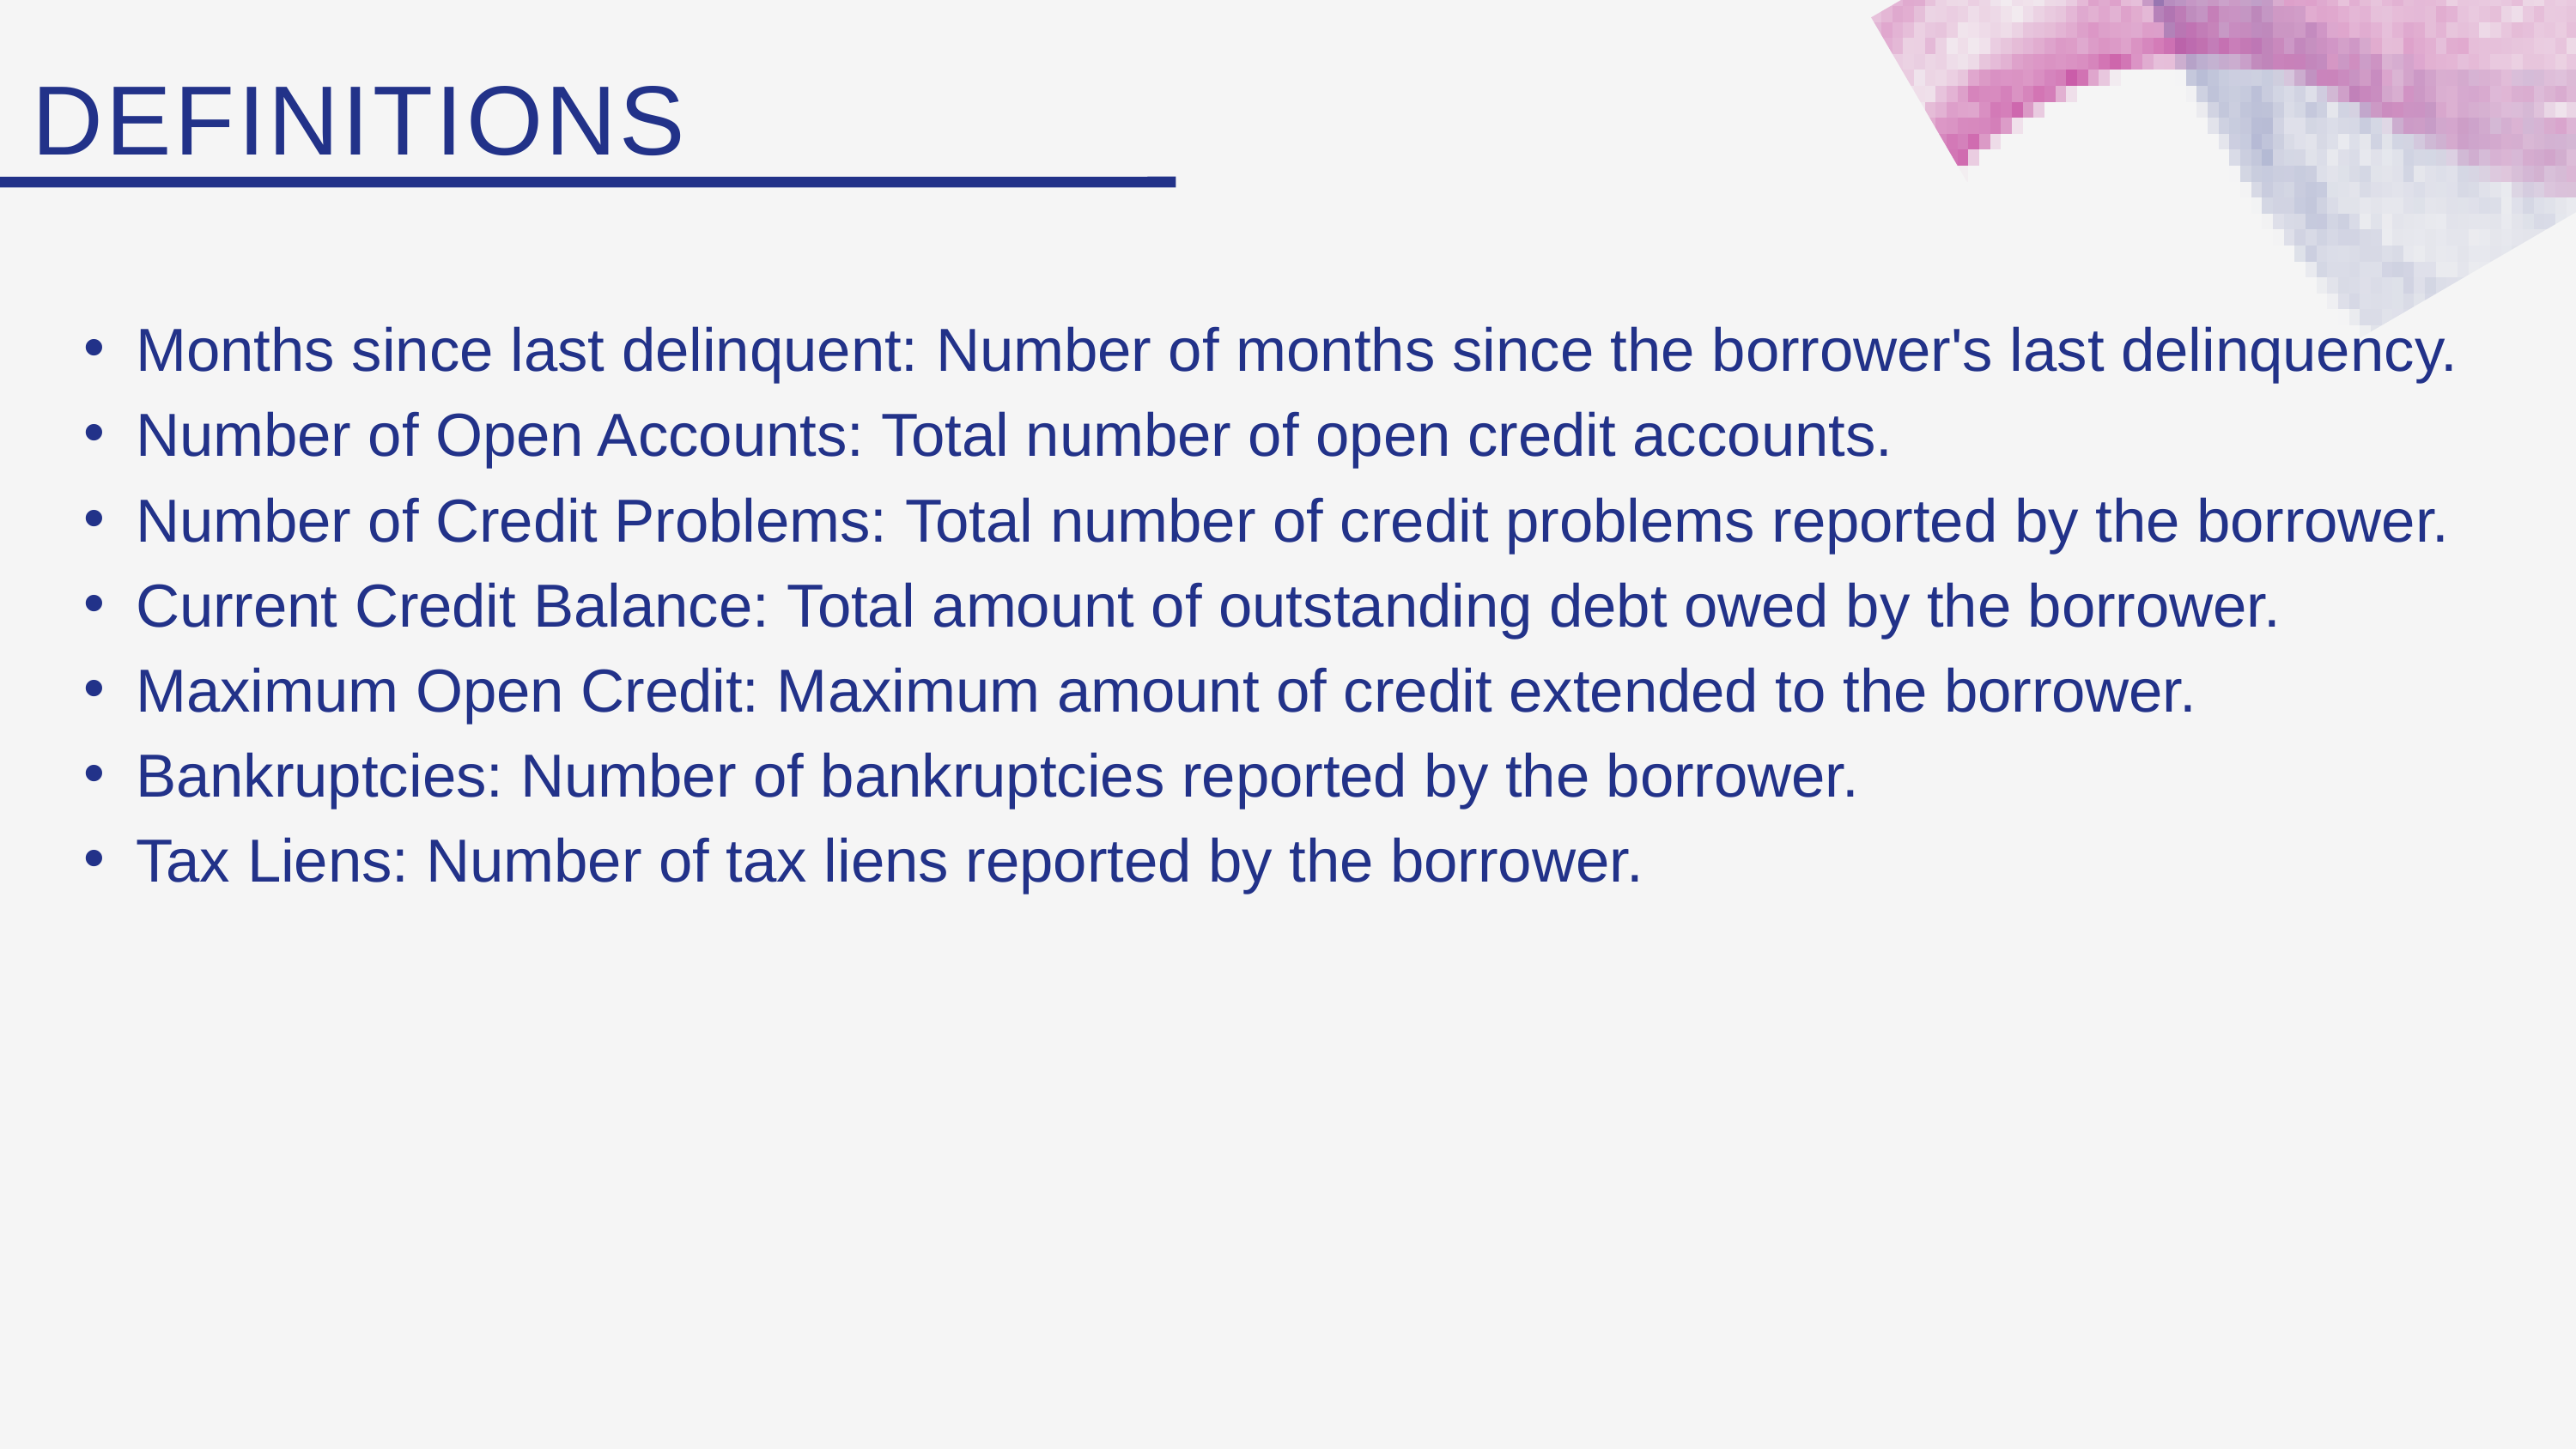

DEFINITIONS

Months since last delinquent: Number of months since the borrower's last delinquency.
Number of Open Accounts: Total number of open credit accounts.
Number of Credit Problems: Total number of credit problems reported by the borrower.
Current Credit Balance: Total amount of outstanding debt owed by the borrower.
Maximum Open Credit: Maximum amount of credit extended to the borrower.
Bankruptcies: Number of bankruptcies reported by the borrower.
Tax Liens: Number of tax liens reported by the borrower.